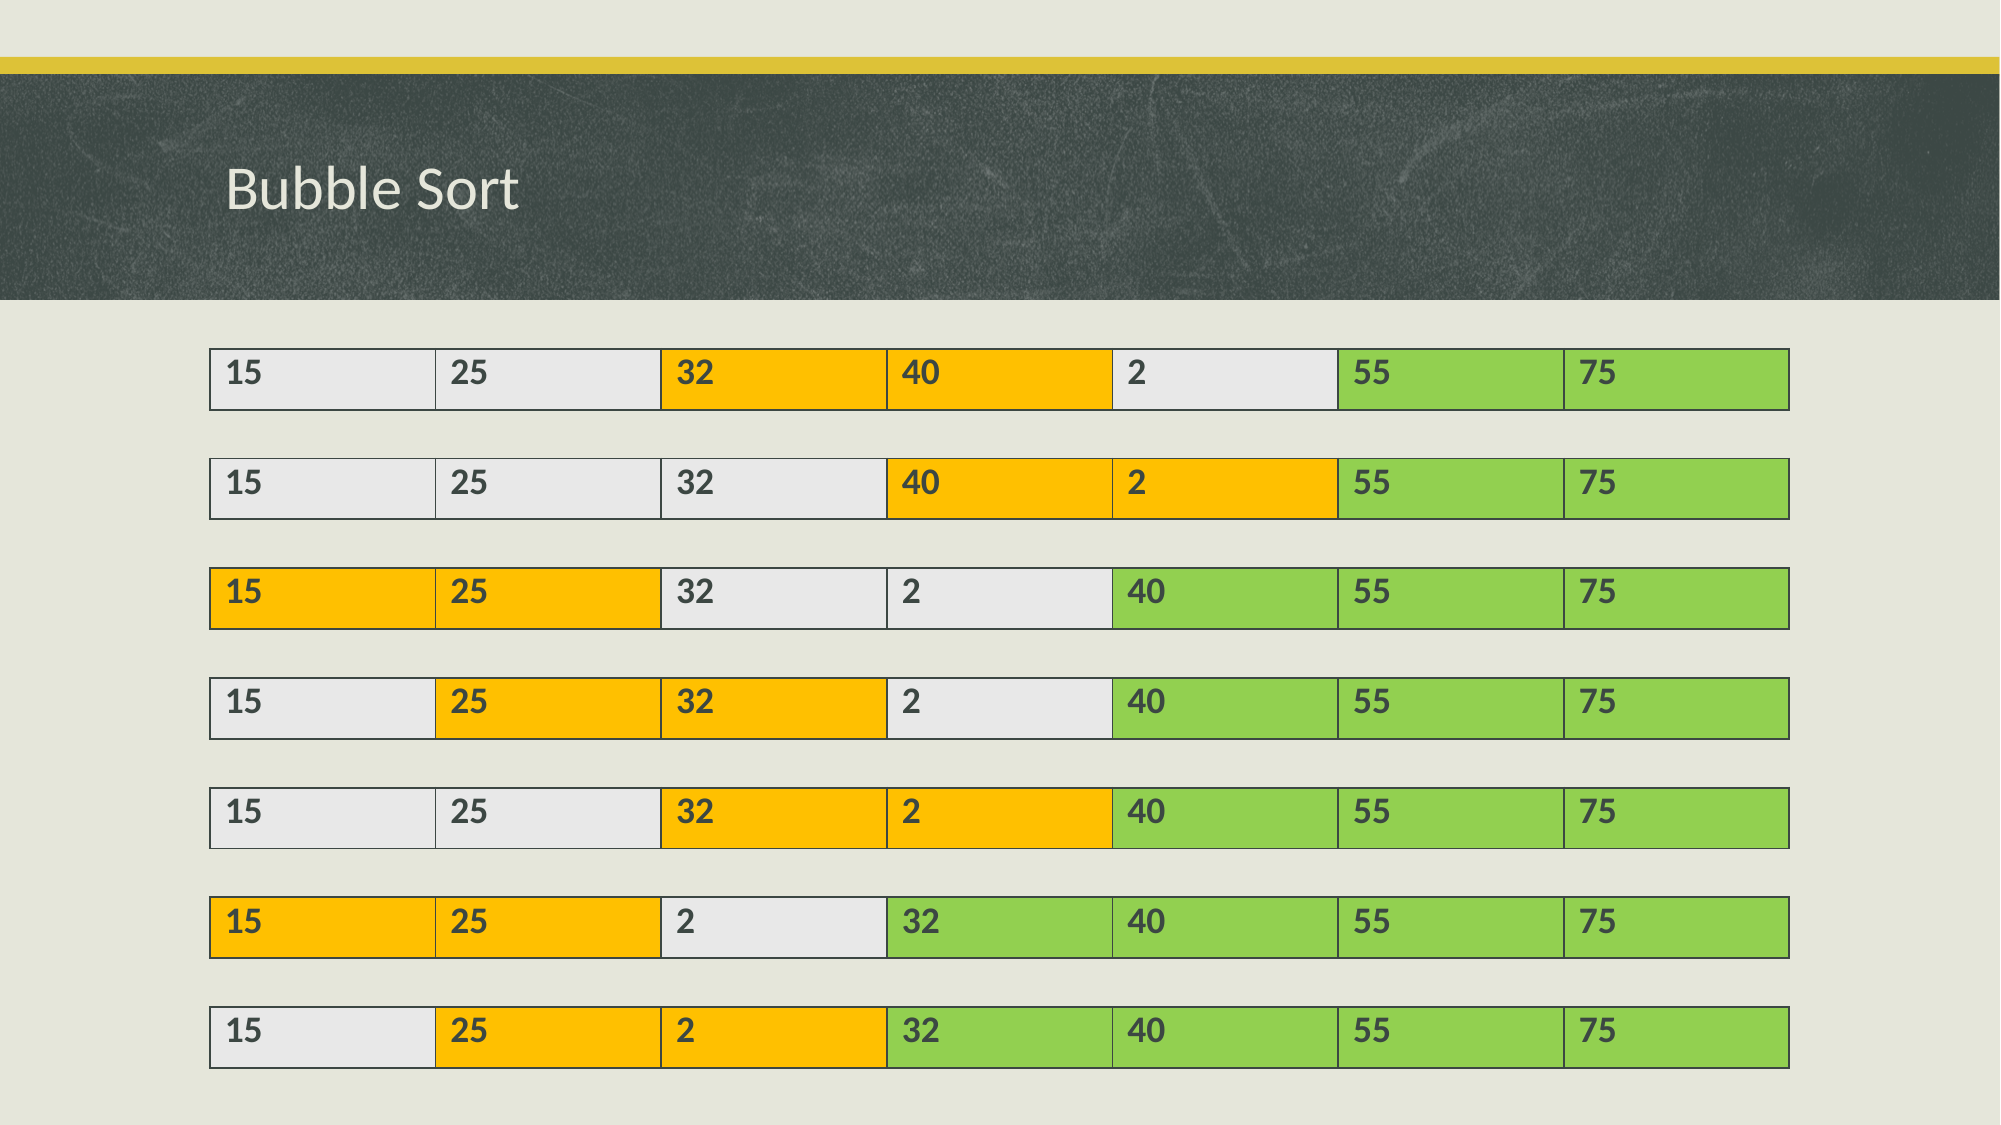

# Bubble Sort
| 15 | 25 | 32 | 40 | 2 | 55 | 75 |
| --- | --- | --- | --- | --- | --- | --- |
| 15 | 25 | 32 | 40 | 2 | 55 | 75 |
| --- | --- | --- | --- | --- | --- | --- |
| 15 | 25 | 32 | 2 | 40 | 55 | 75 |
| --- | --- | --- | --- | --- | --- | --- |
| 15 | 25 | 32 | 2 | 40 | 55 | 75 |
| --- | --- | --- | --- | --- | --- | --- |
| 15 | 25 | 32 | 2 | 40 | 55 | 75 |
| --- | --- | --- | --- | --- | --- | --- |
| 15 | 25 | 2 | 32 | 40 | 55 | 75 |
| --- | --- | --- | --- | --- | --- | --- |
| 15 | 25 | 2 | 32 | 40 | 55 | 75 |
| --- | --- | --- | --- | --- | --- | --- |